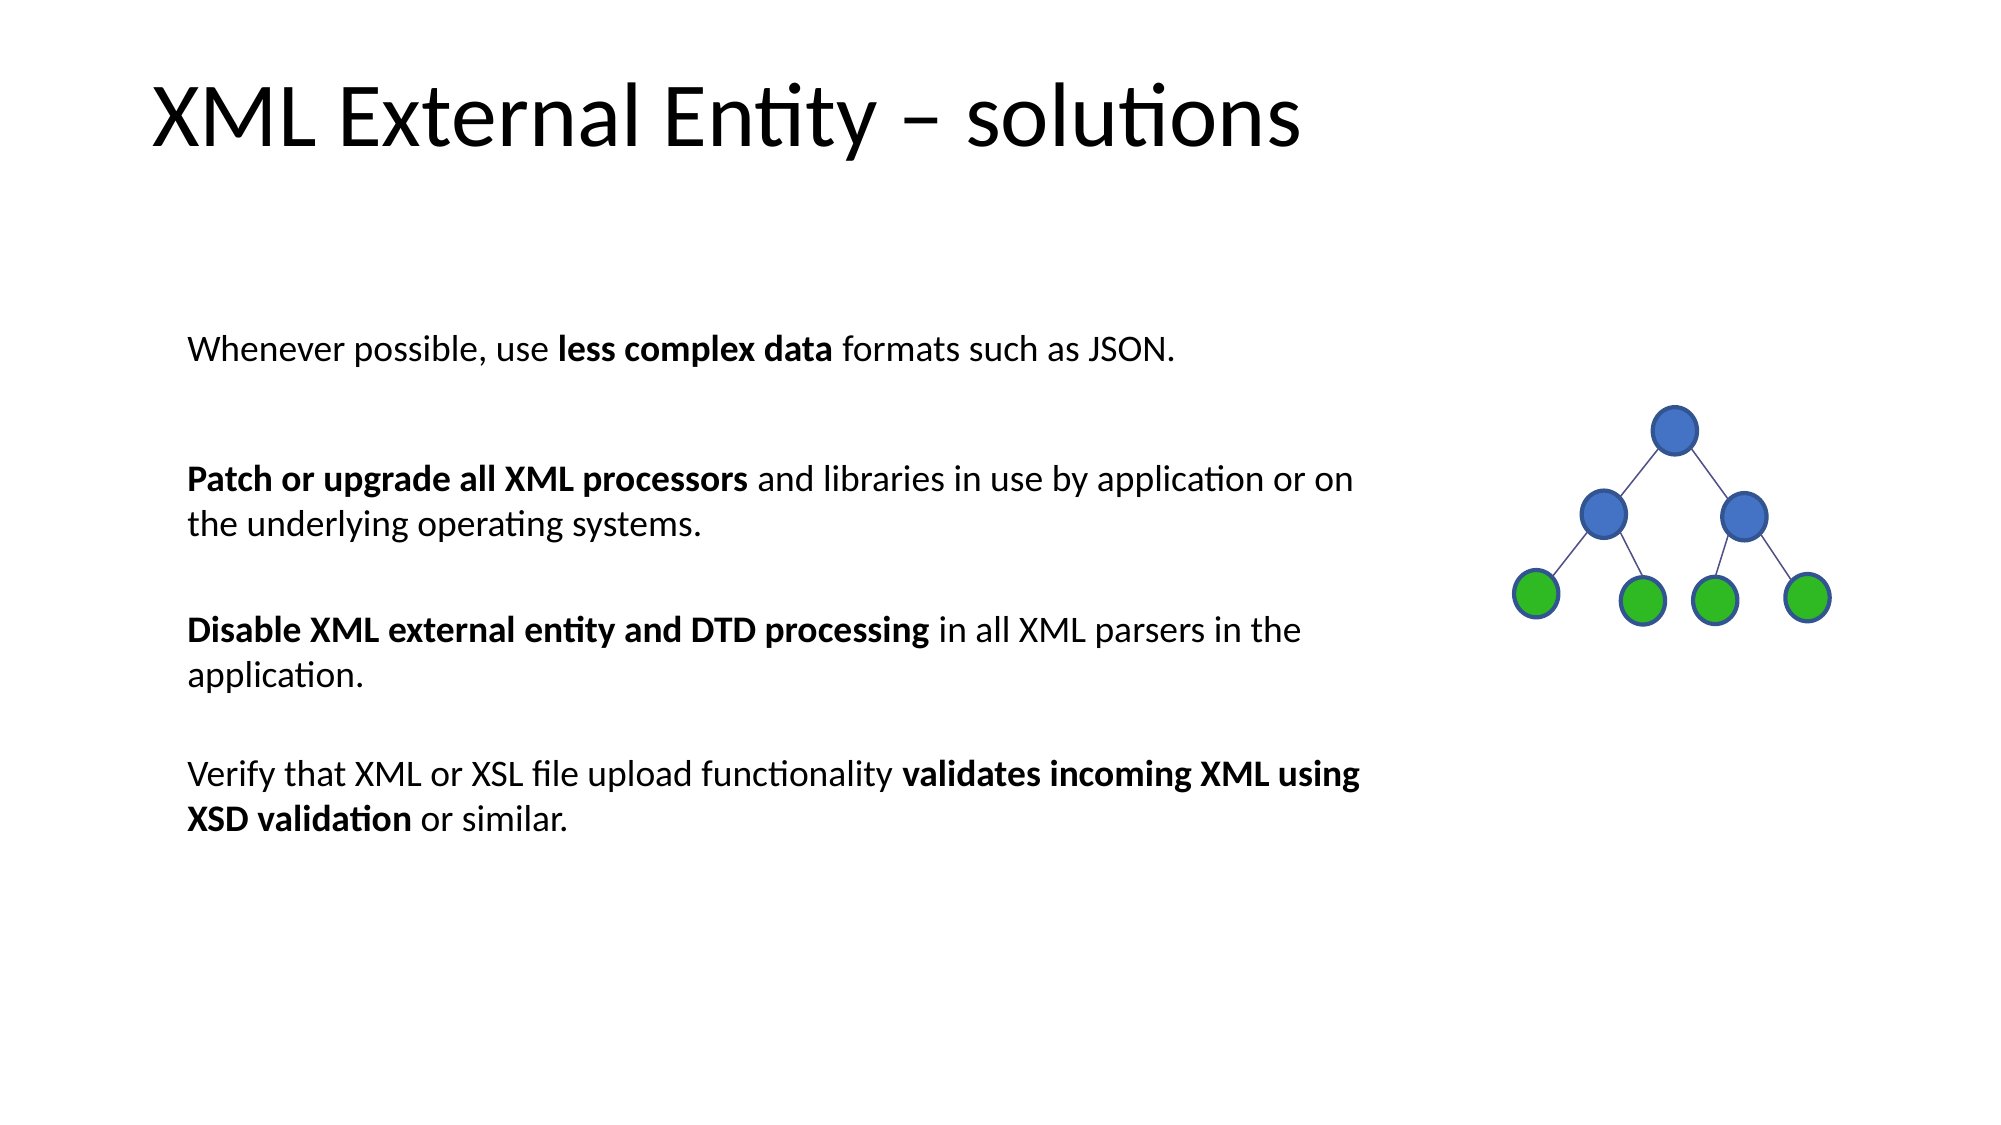

XML External Entity – solutions
Whenever possible, use less complex data formats such as JSON.

Patch or upgrade all XML processors and libraries in use by application or on the underlying operating systems.
Disable XML external entity and DTD processing in all XML parsers in the application.
Verify that XML or XSL file upload functionality validates incoming XML using XSD validation or similar.